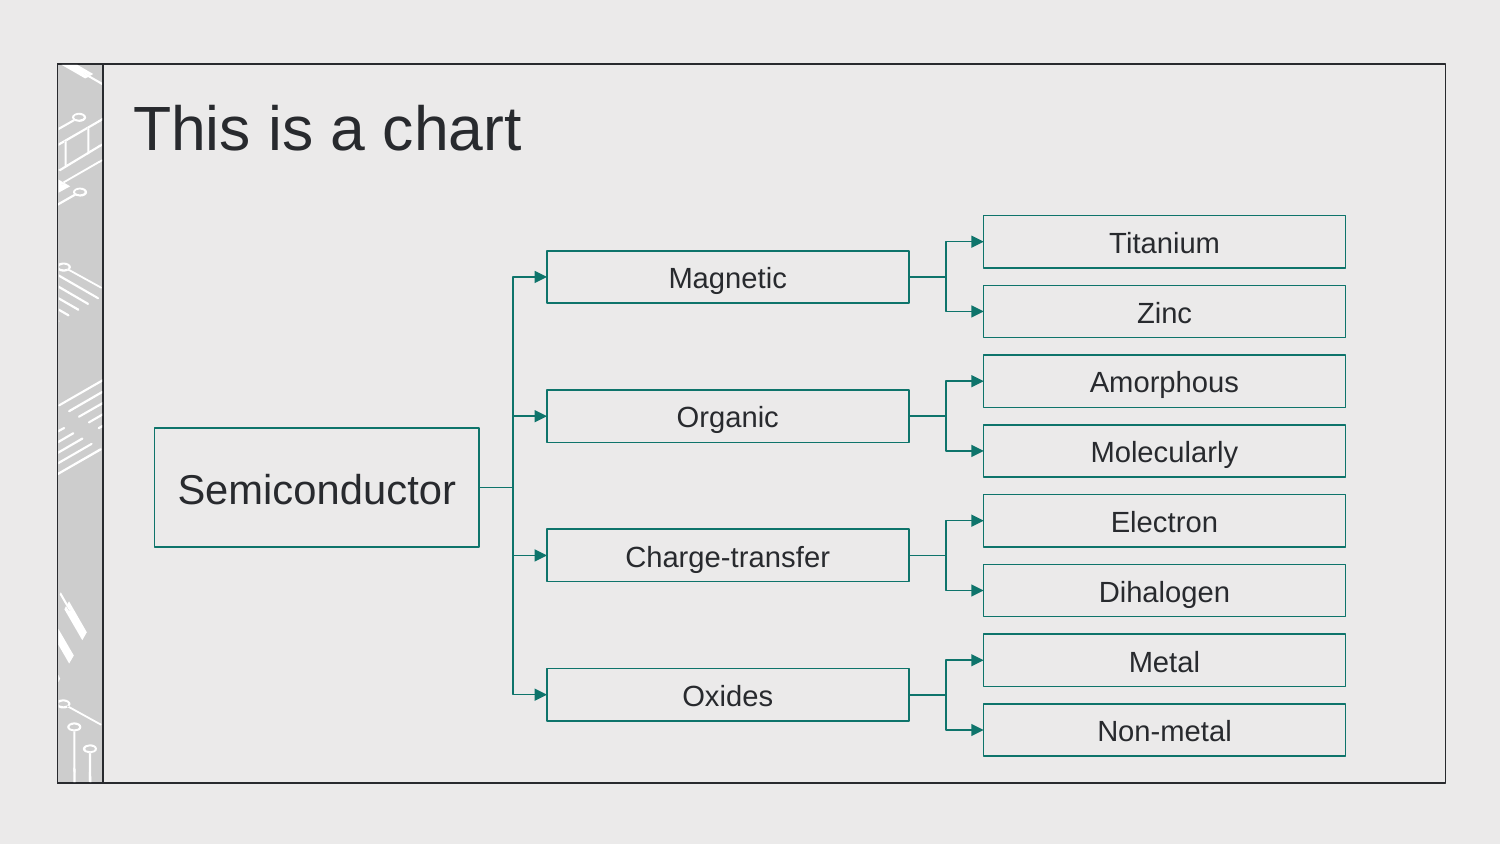

# This is a chart
Titanium
Magnetic
Zinc
Amorphous
Organic
Molecularly
Semiconductor
Electron
Charge-transfer
Dihalogen
Metal
Oxides
Non-metal